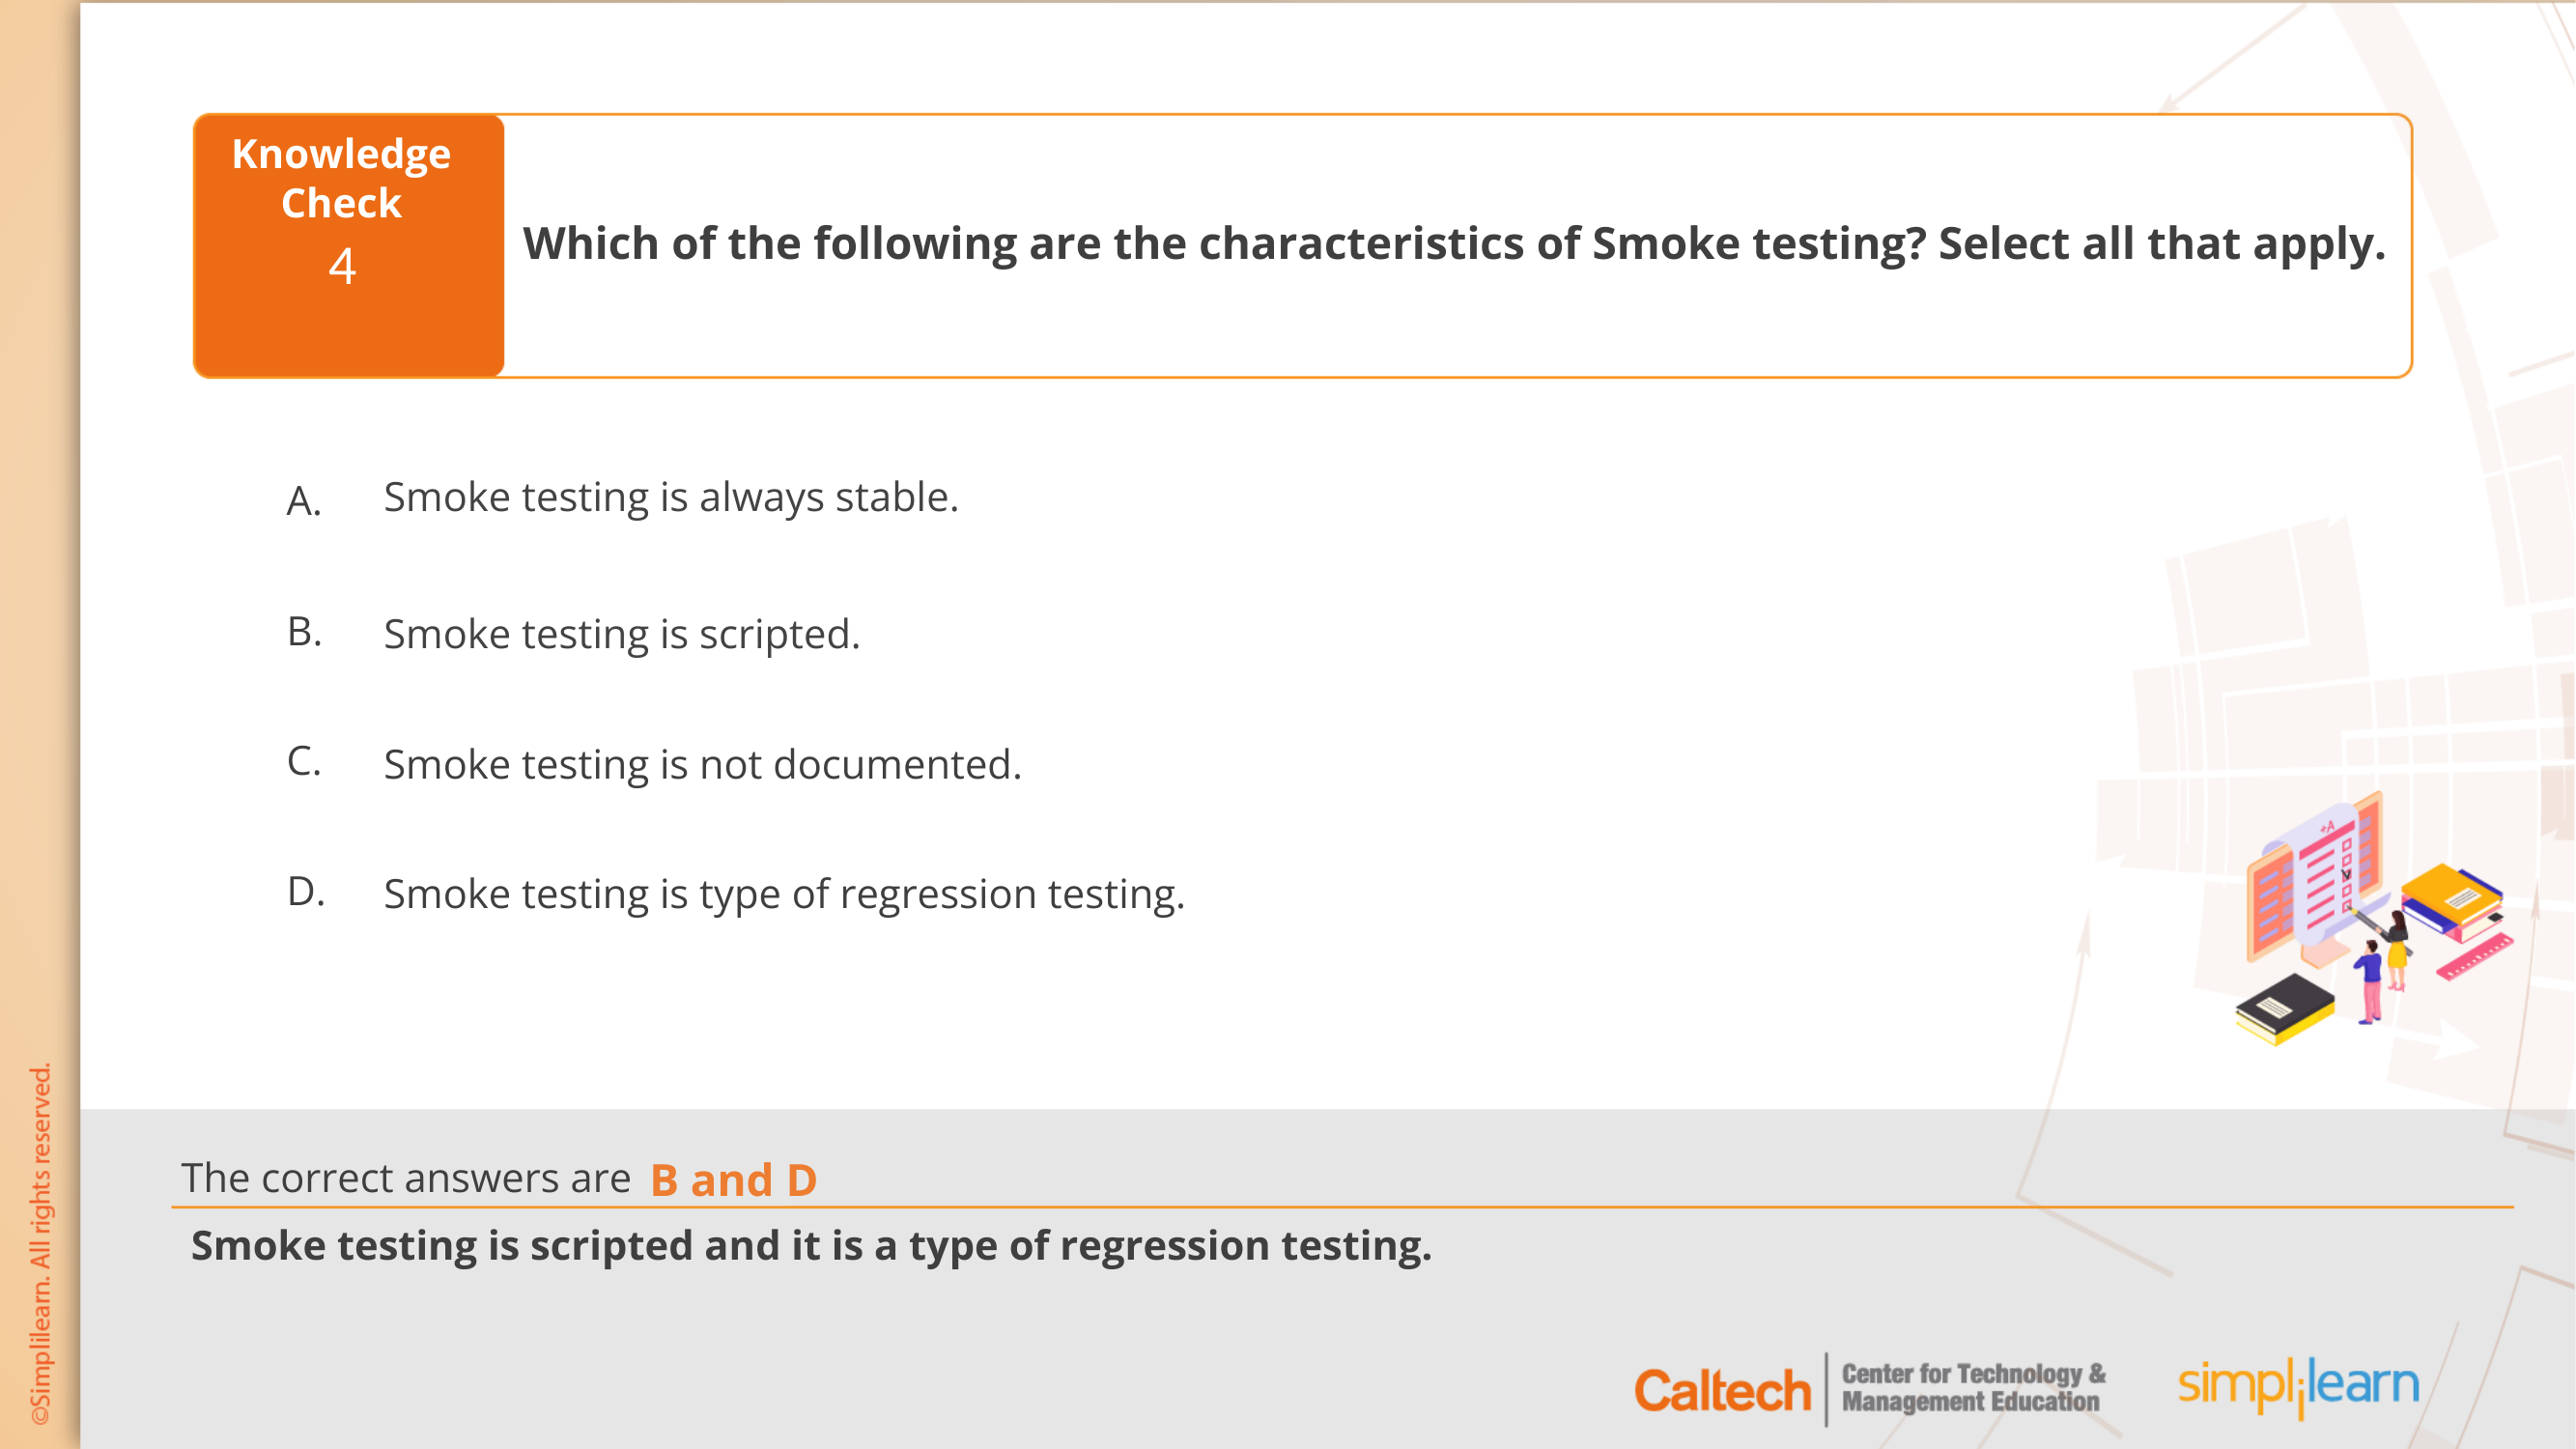

Which of the following are the characteristics of Smoke testing? Select all that apply.
4
Smoke testing is always stable.
Smoke testing is scripted.
Smoke testing is not documented.
Smoke testing is type of regression testing.
B and D
The correct answers are

Smoke testing is scripted and it is a type of regression testing.